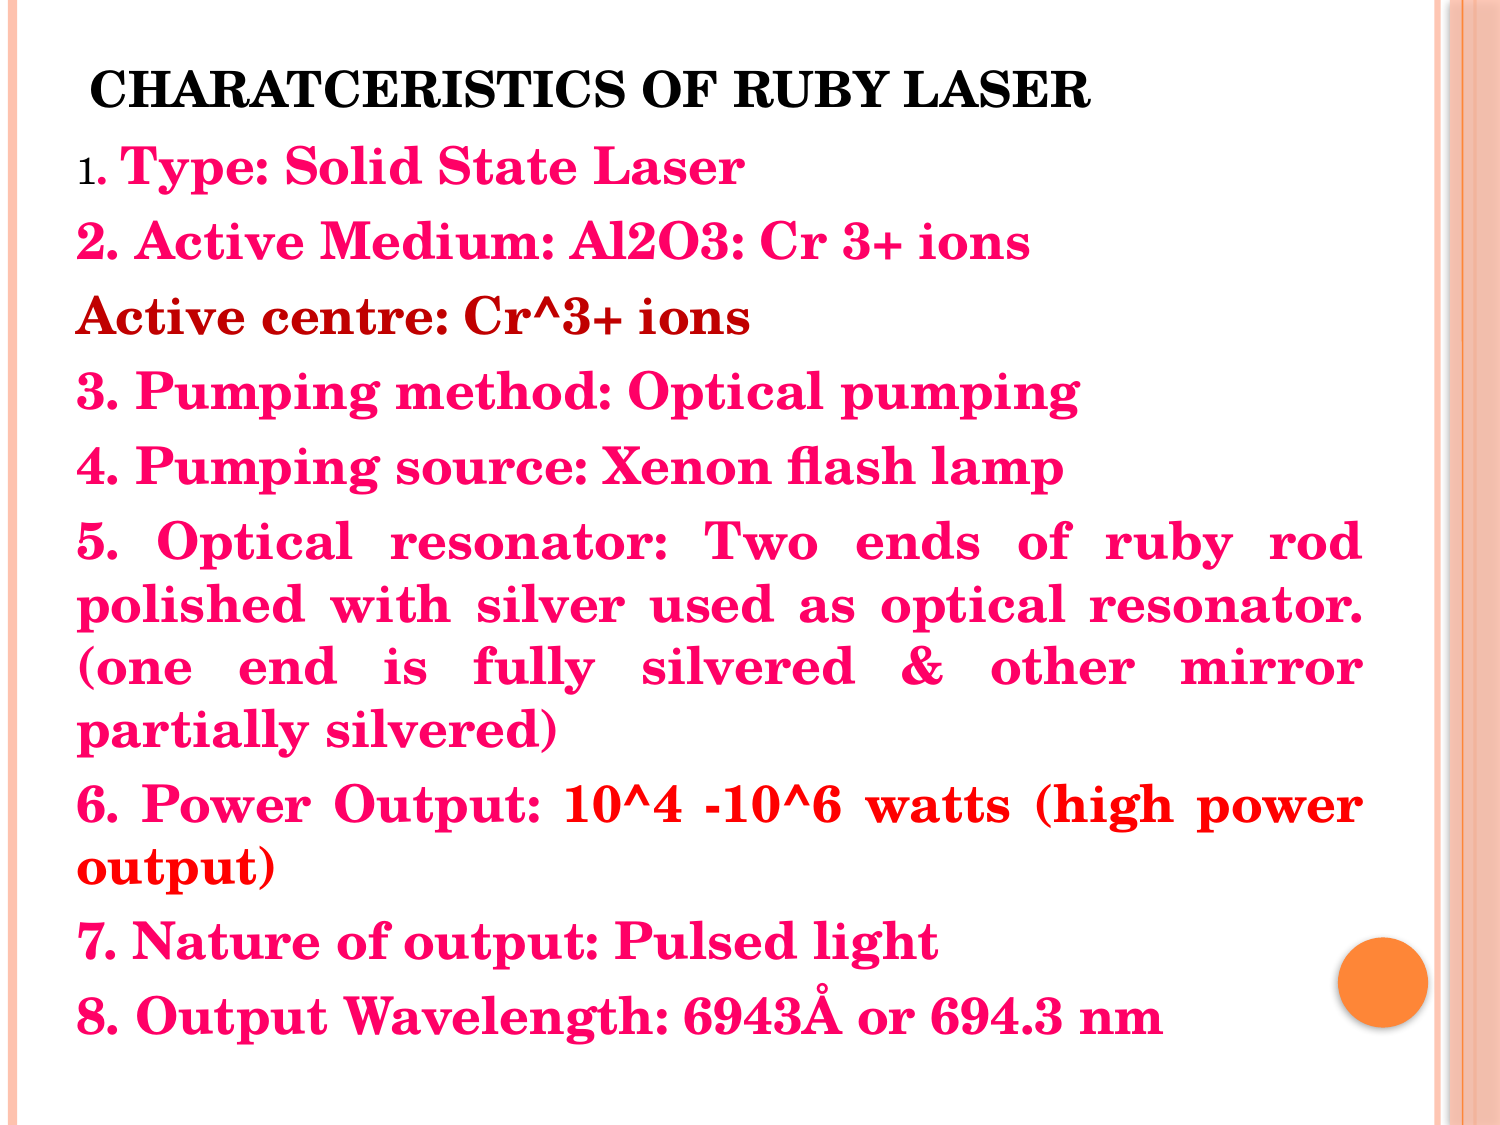

# CHARATCERISTICS of RUBY laser
1. Type: Solid State Laser
2. Active Medium: Al2O3: Cr 3+ ions
Active centre: Cr^3+ ions
3. Pumping method: Optical pumping
4. Pumping source: Xenon flash lamp
5. Optical resonator: Two ends of ruby rod polished with silver used as optical resonator. (one end is fully silvered & other mirror partially silvered)
6. Power Output: 10^4 -10^6 watts (high power output)
7. Nature of output: Pulsed light
8. Output Wavelength: 6943Å or 694.3 nm